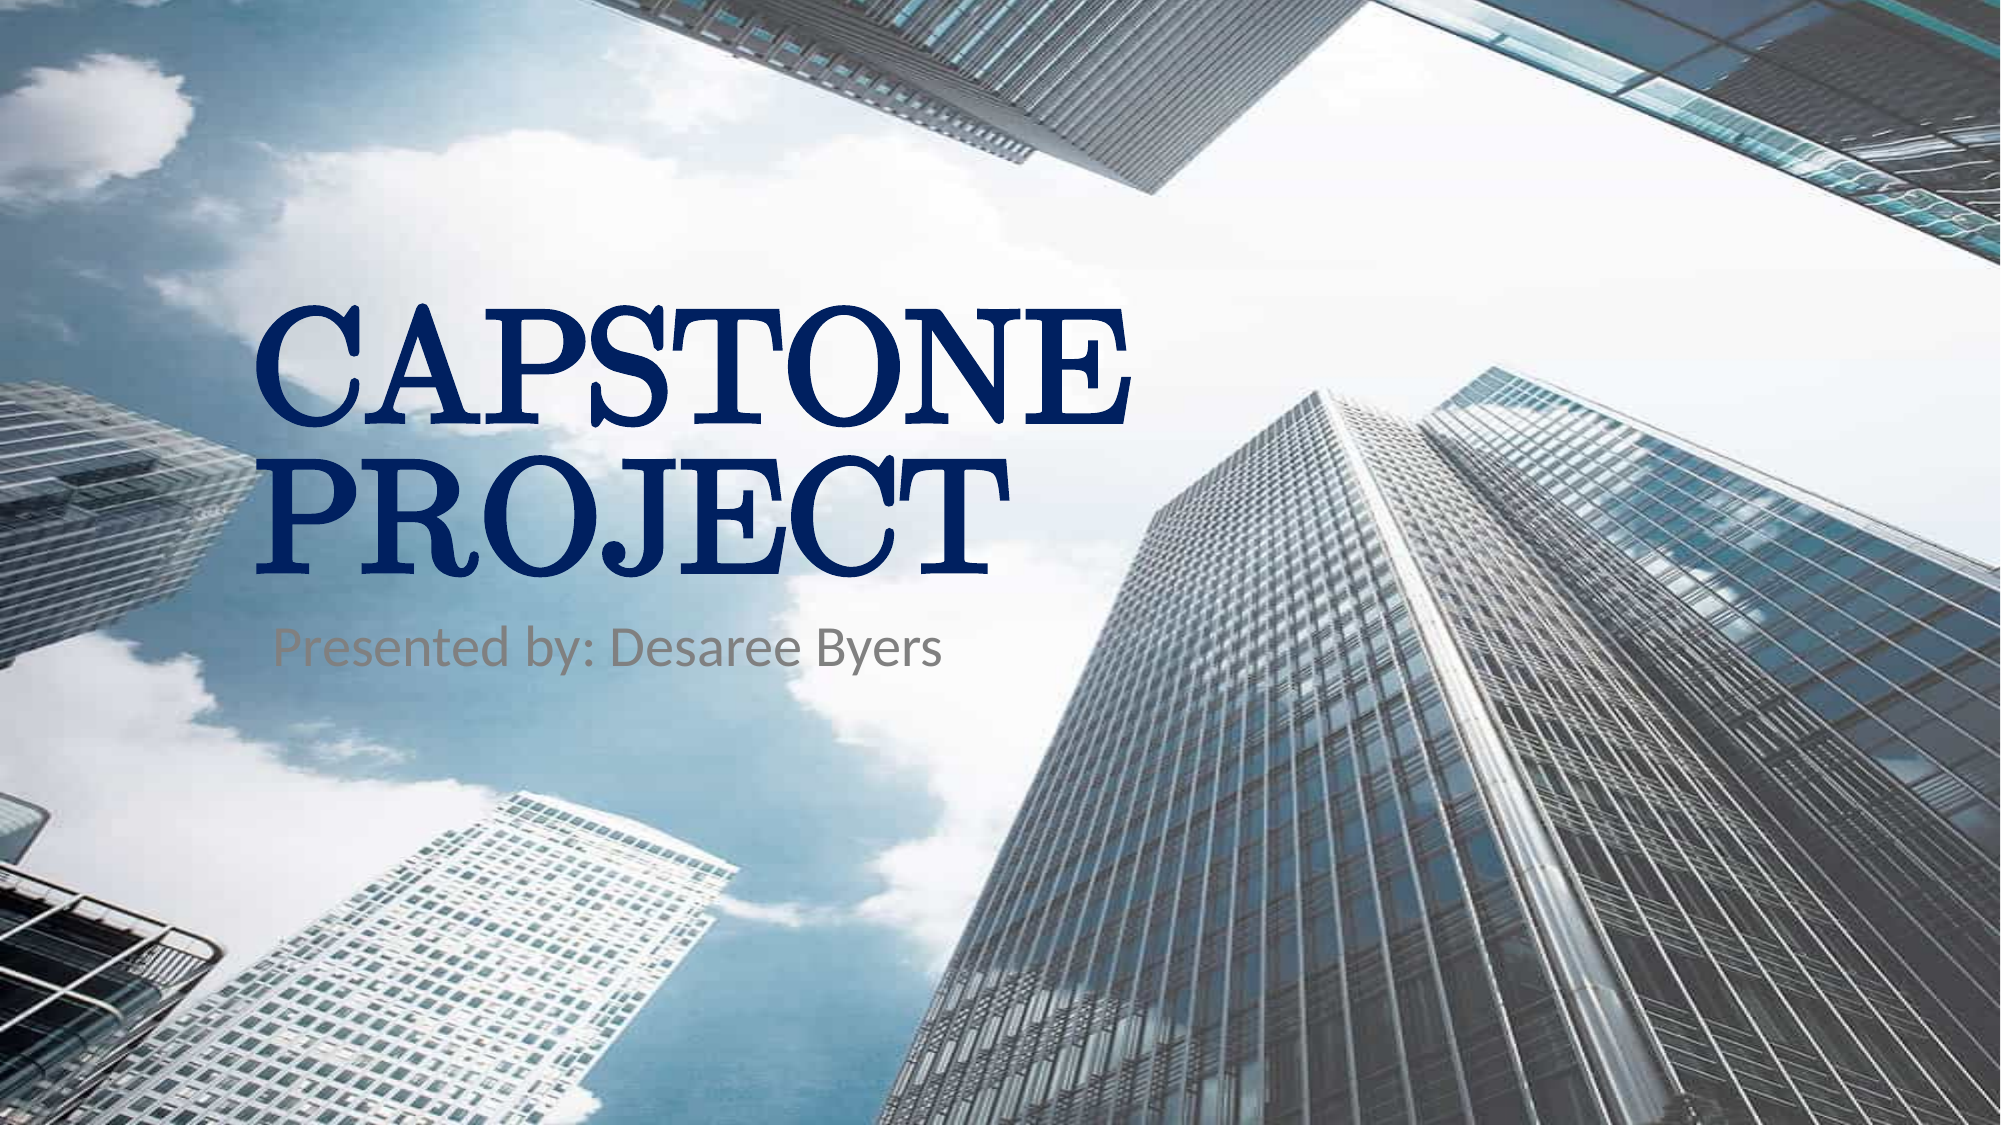

# Capstone Project
Presented by: Desaree Byers